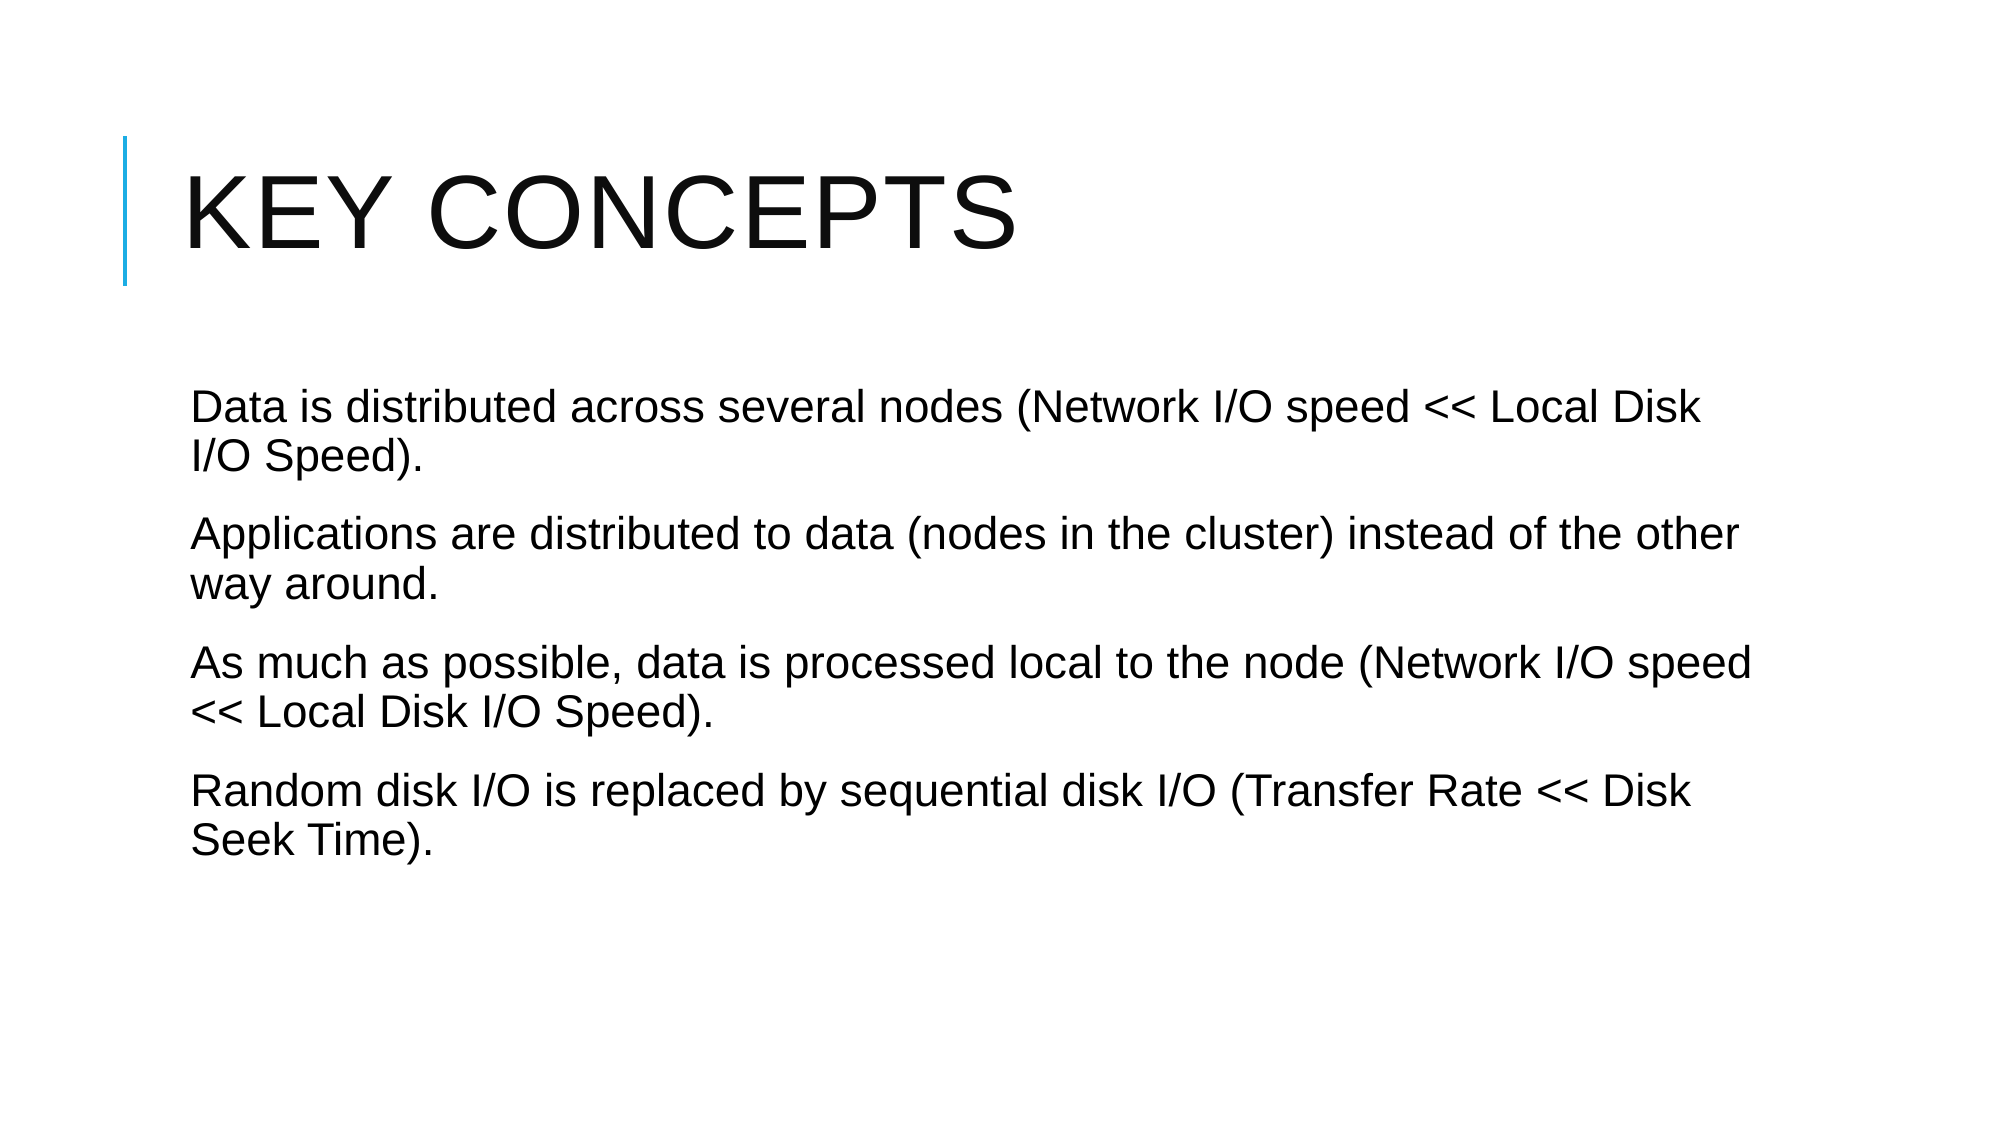

# Key concepts
Data is distributed across several nodes (Network I/O speed << Local Disk I/O Speed).
Applications are distributed to data (nodes in the cluster) instead of the other way around.
As much as possible, data is processed local to the node (Network I/O speed << Local Disk I/O Speed).
Random disk I/O is replaced by sequential disk I/O (Transfer Rate << Disk Seek Time).